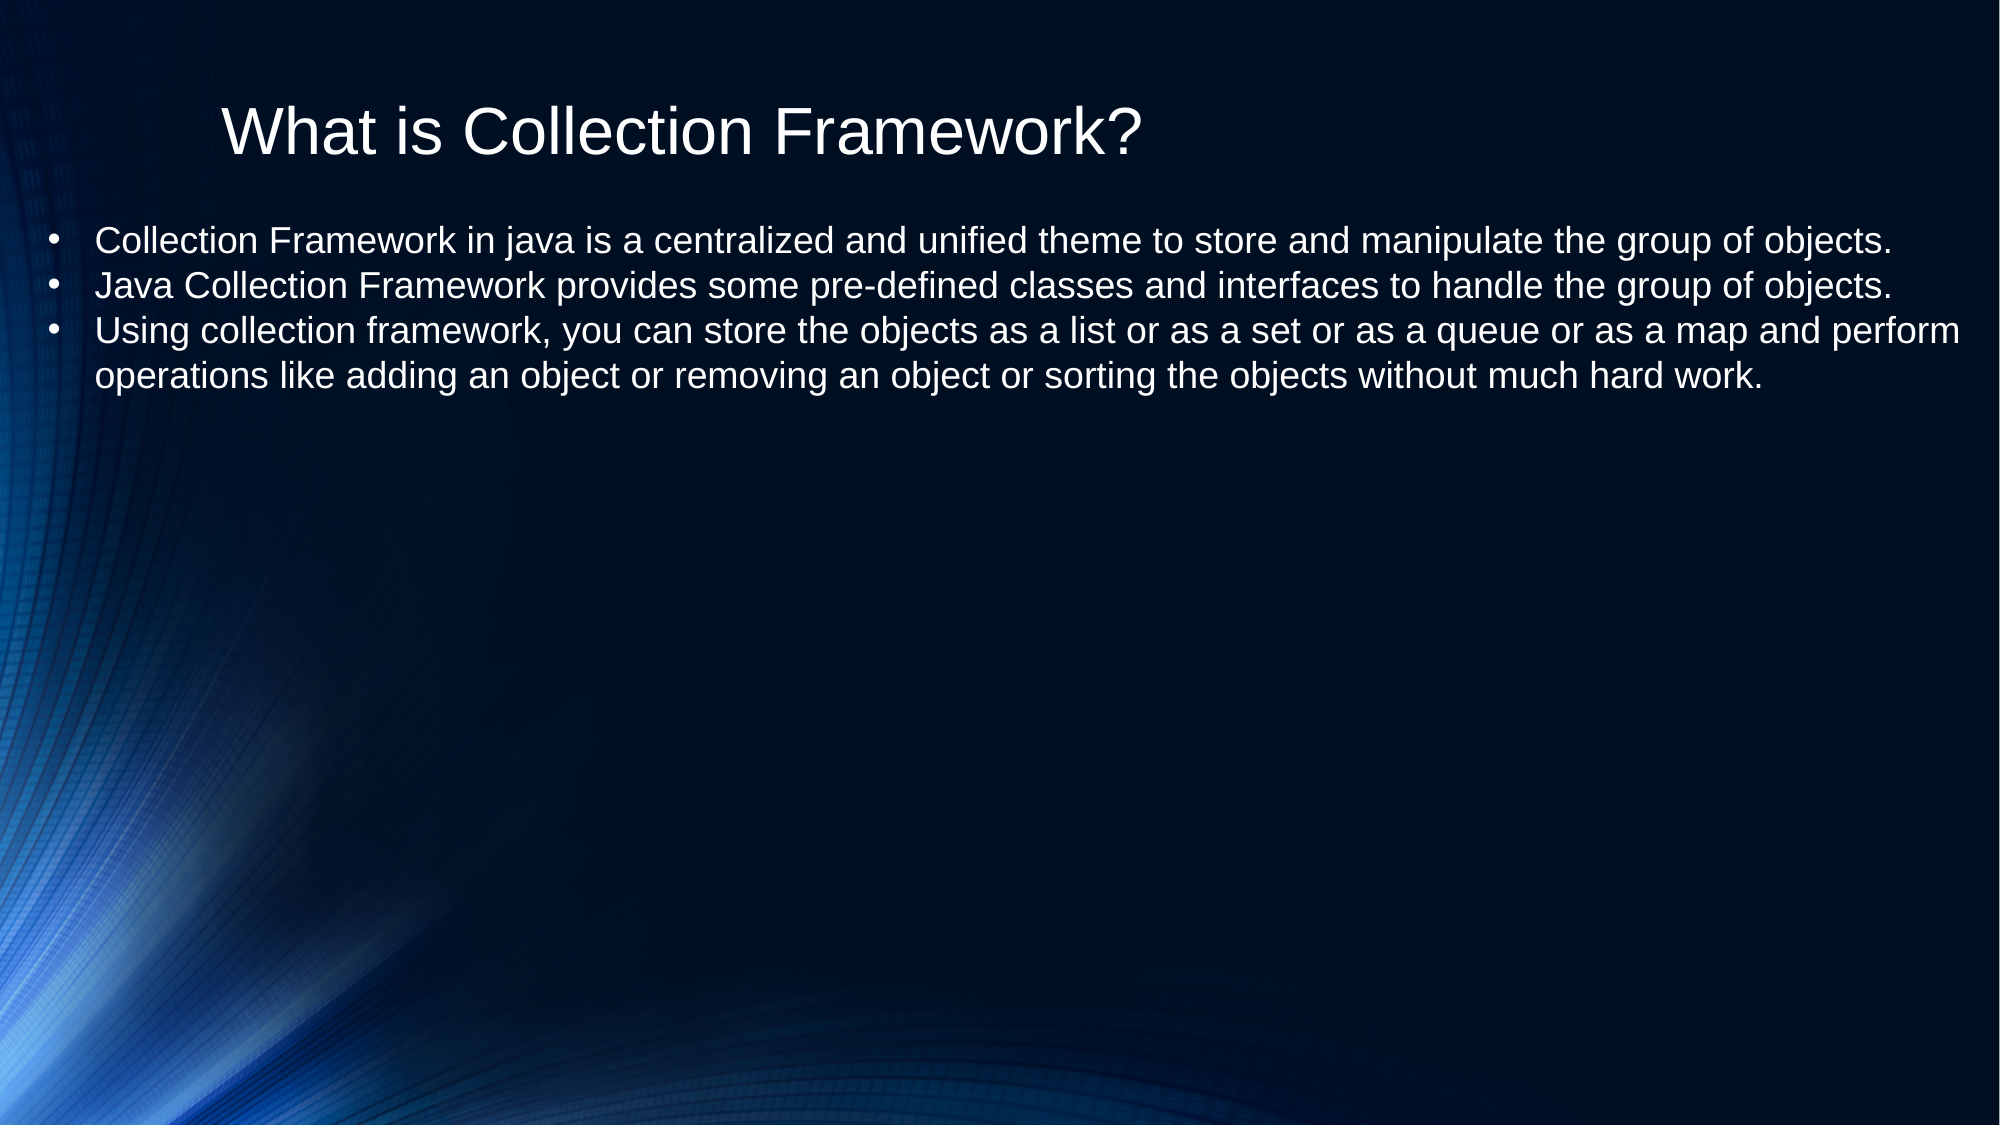

What is Collection Framework?
Collection Framework in java is a centralized and unified theme to store and manipulate the group of objects.
Java Collection Framework provides some pre-defined classes and interfaces to handle the group of objects.
Using collection framework, you can store the objects as a list or as a set or as a queue or as a map and perform operations like adding an object or removing an object or sorting the objects without much hard work.